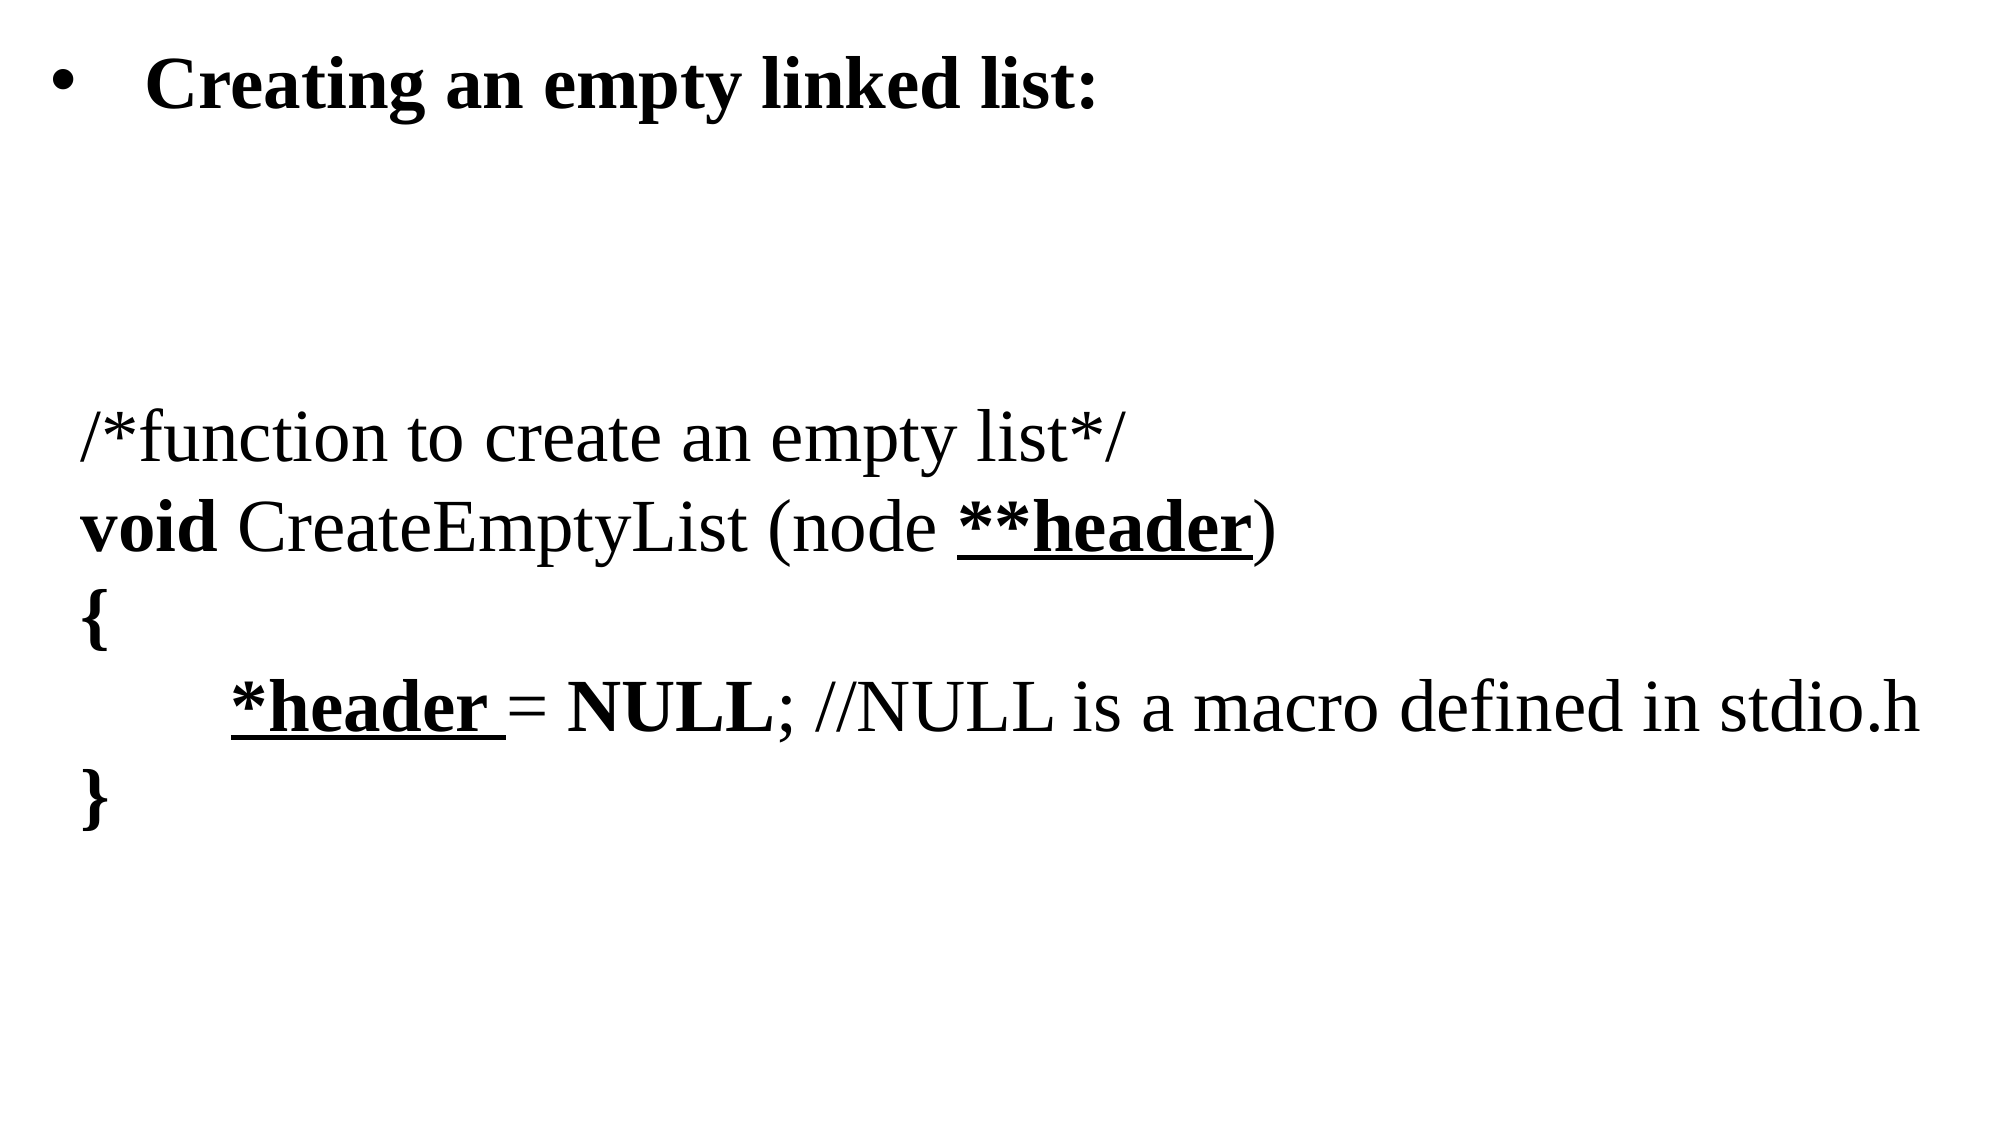

Creating an empty linked list:
/*function to create an empty list*/
void CreateEmptyList (node **header)
{
*header = NULL; //NULL is a macro defined in stdio.h
}